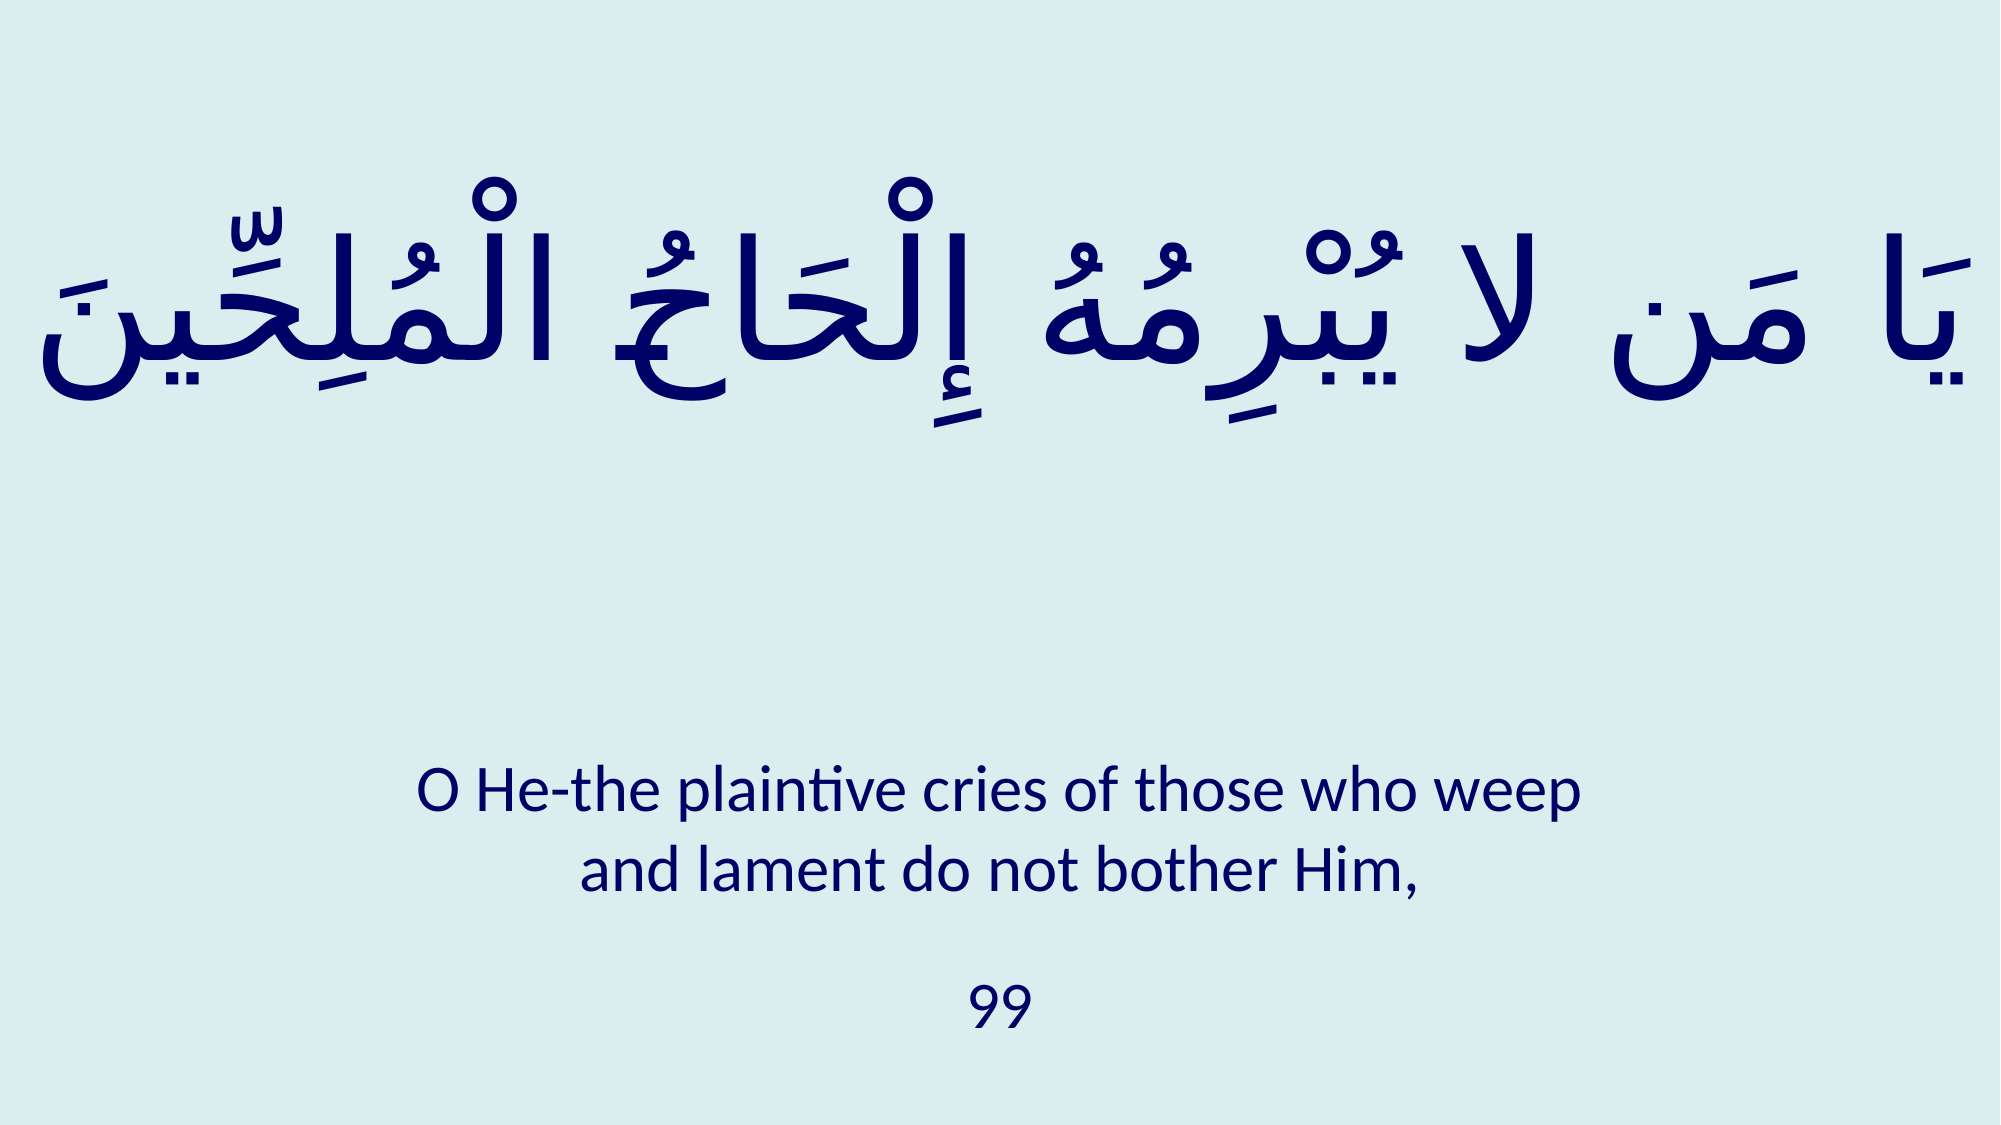

# يَا مَن لا يُبْرِمُهُ إِلْحَاحُ الْمُلِحِّينَ
O He-the plaintive cries of those who weep and lament do not bother Him,
99